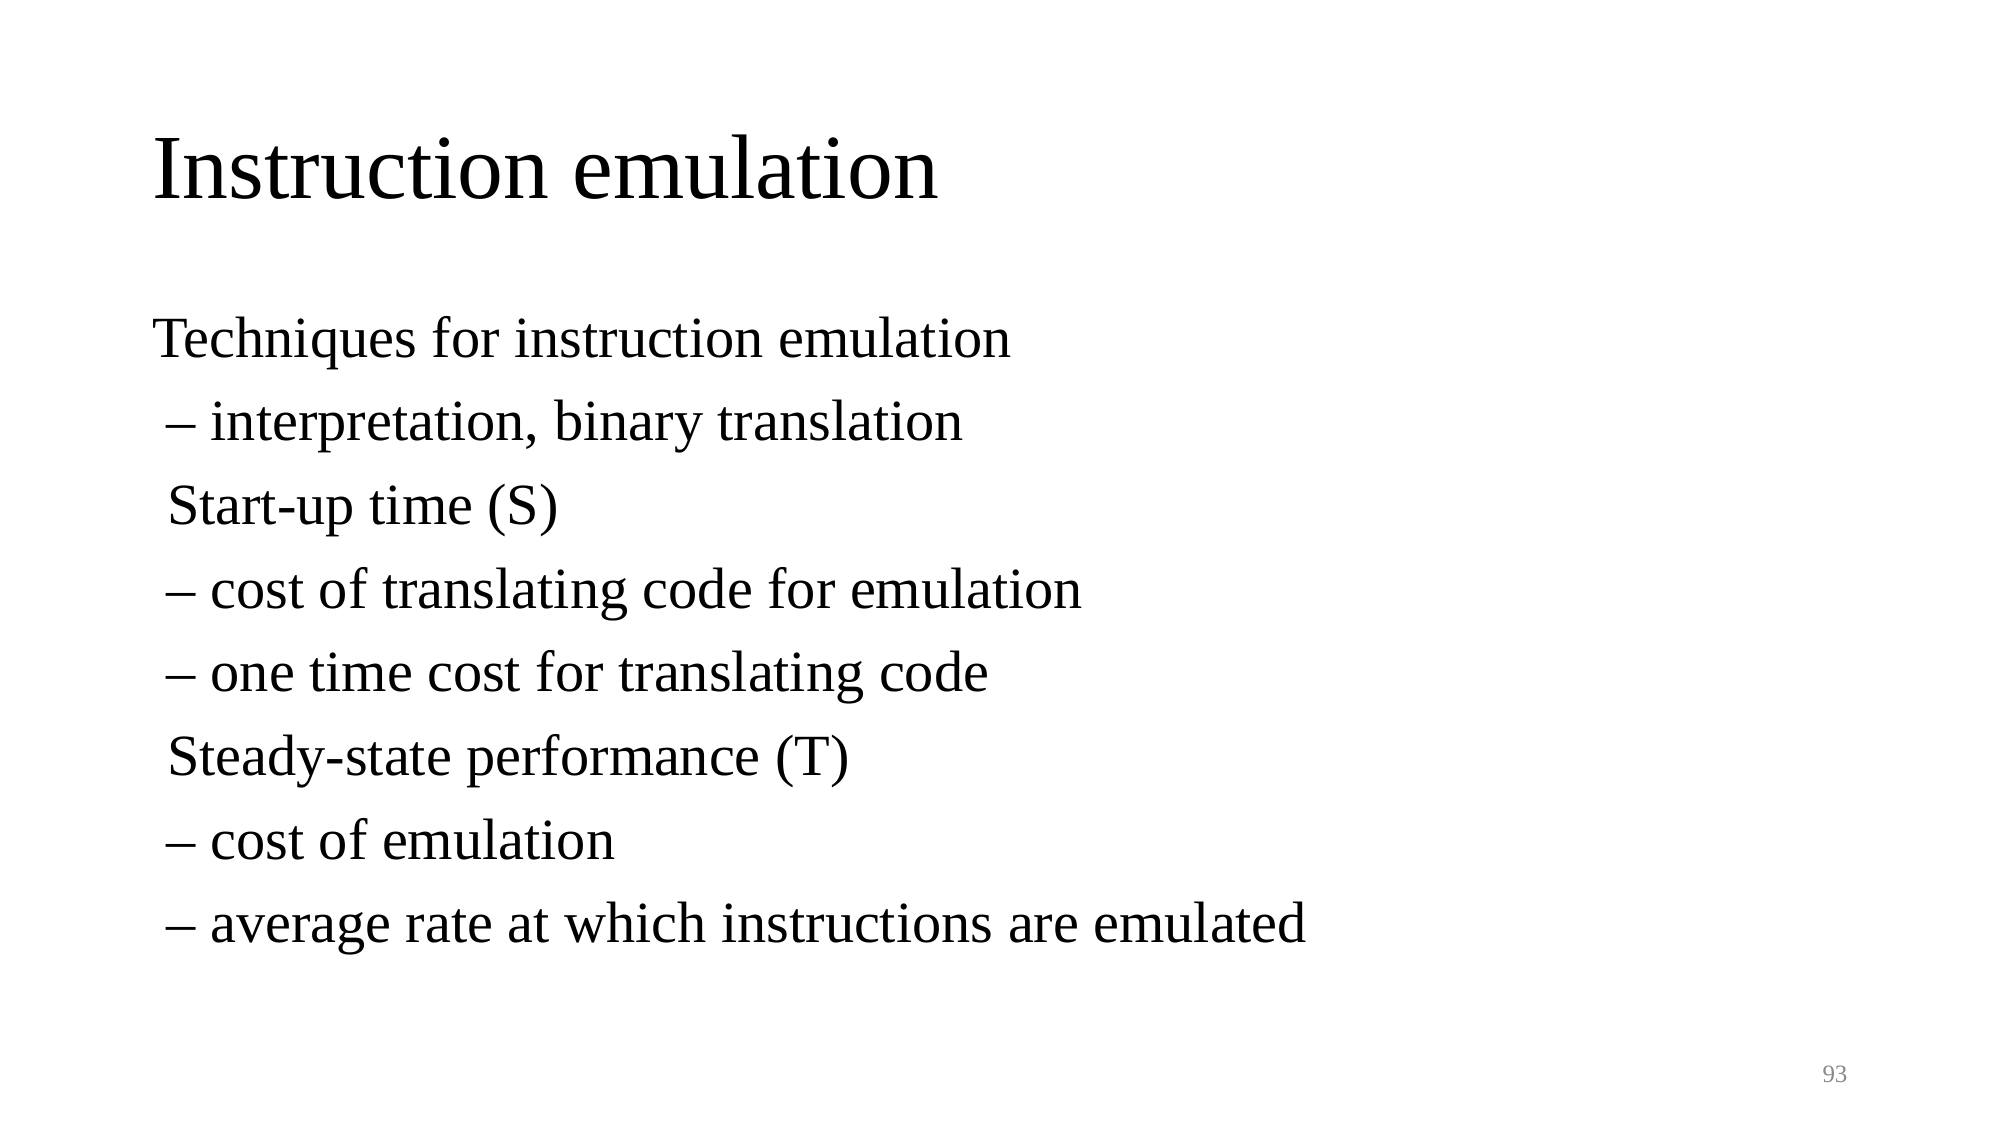

# Instruction emulation
Techniques for instruction emulation
 – interpretation, binary translation
 Start-up time (S)
 – cost of translating code for emulation
 – one time cost for translating code
 Steady-state performance (T)
 – cost of emulation
 – average rate at which instructions are emulated

93